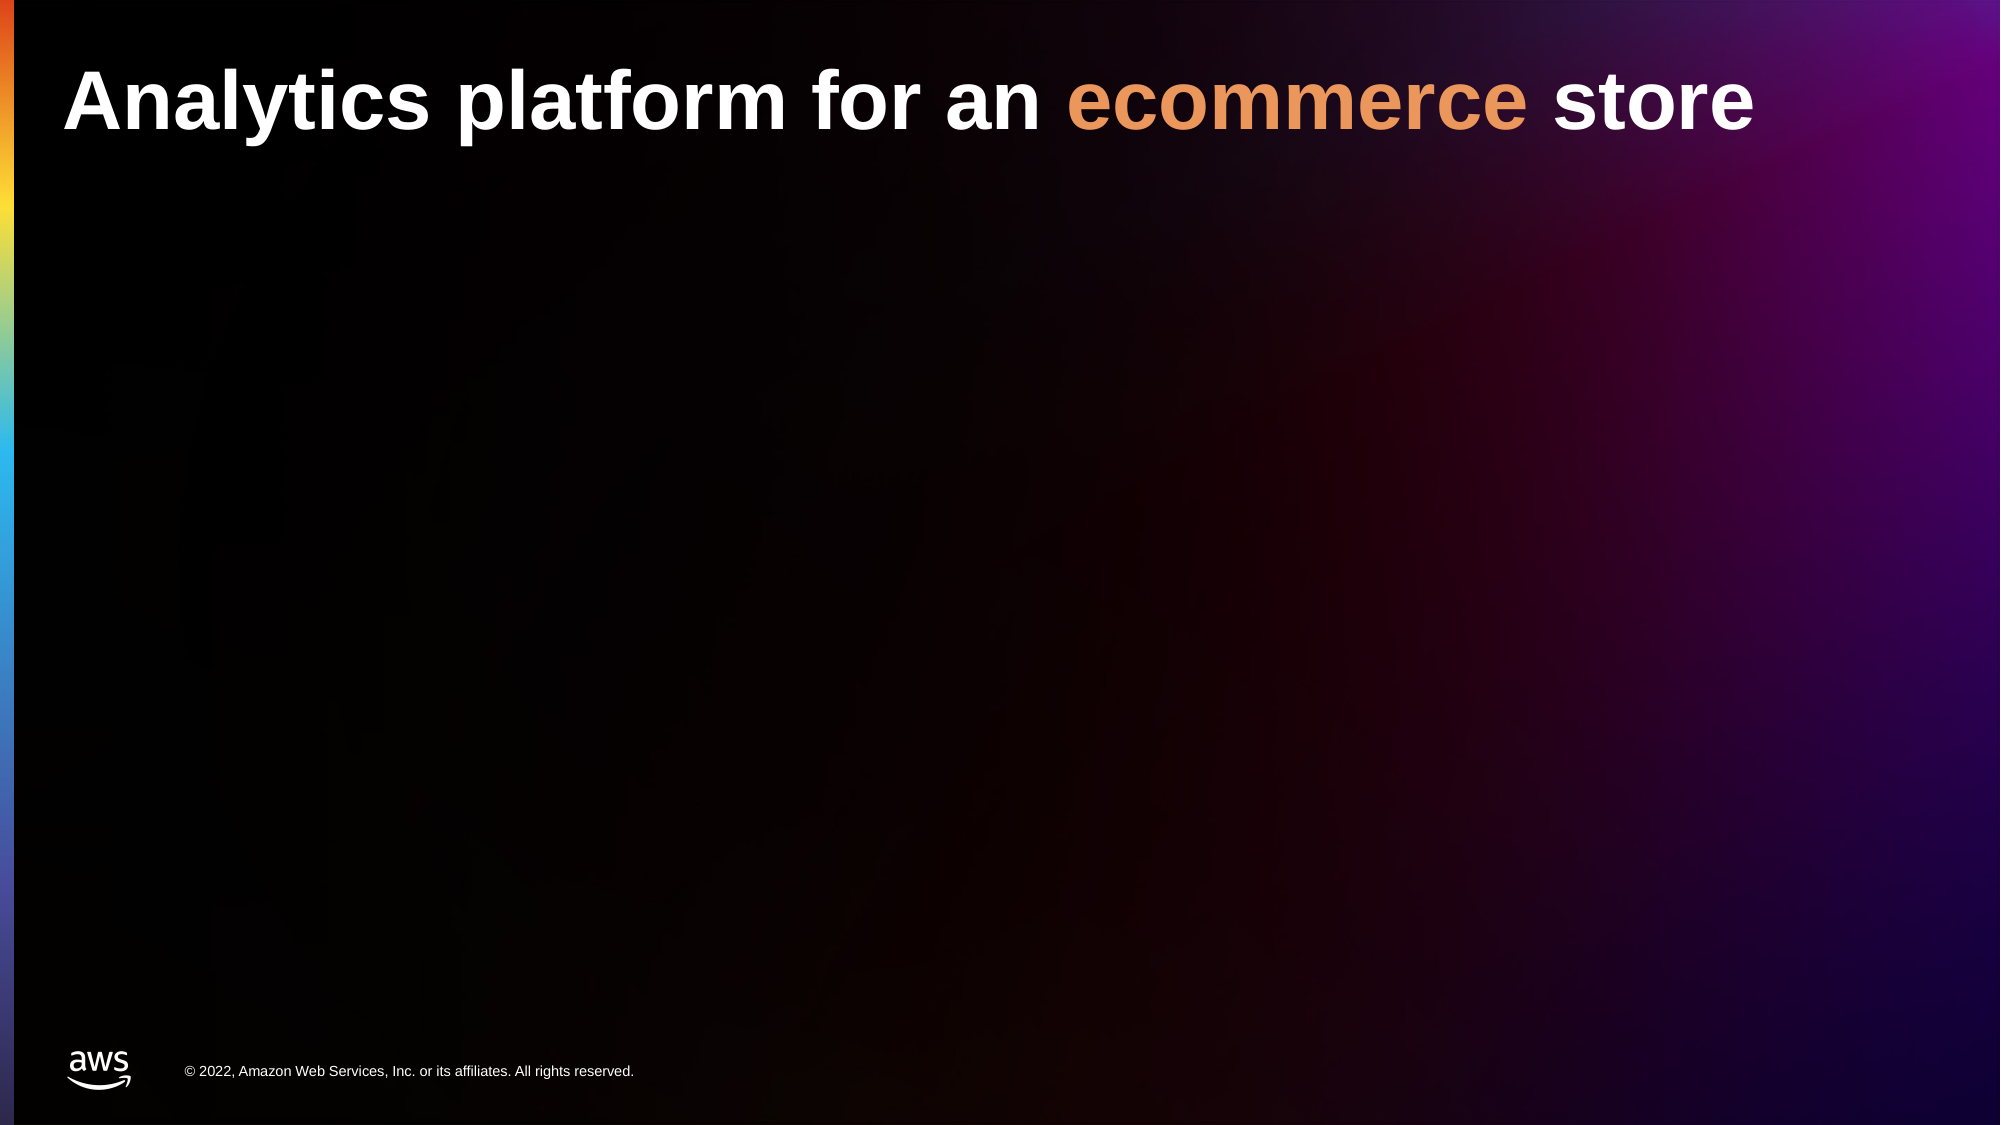

# Analytics platform for an ecommerce store